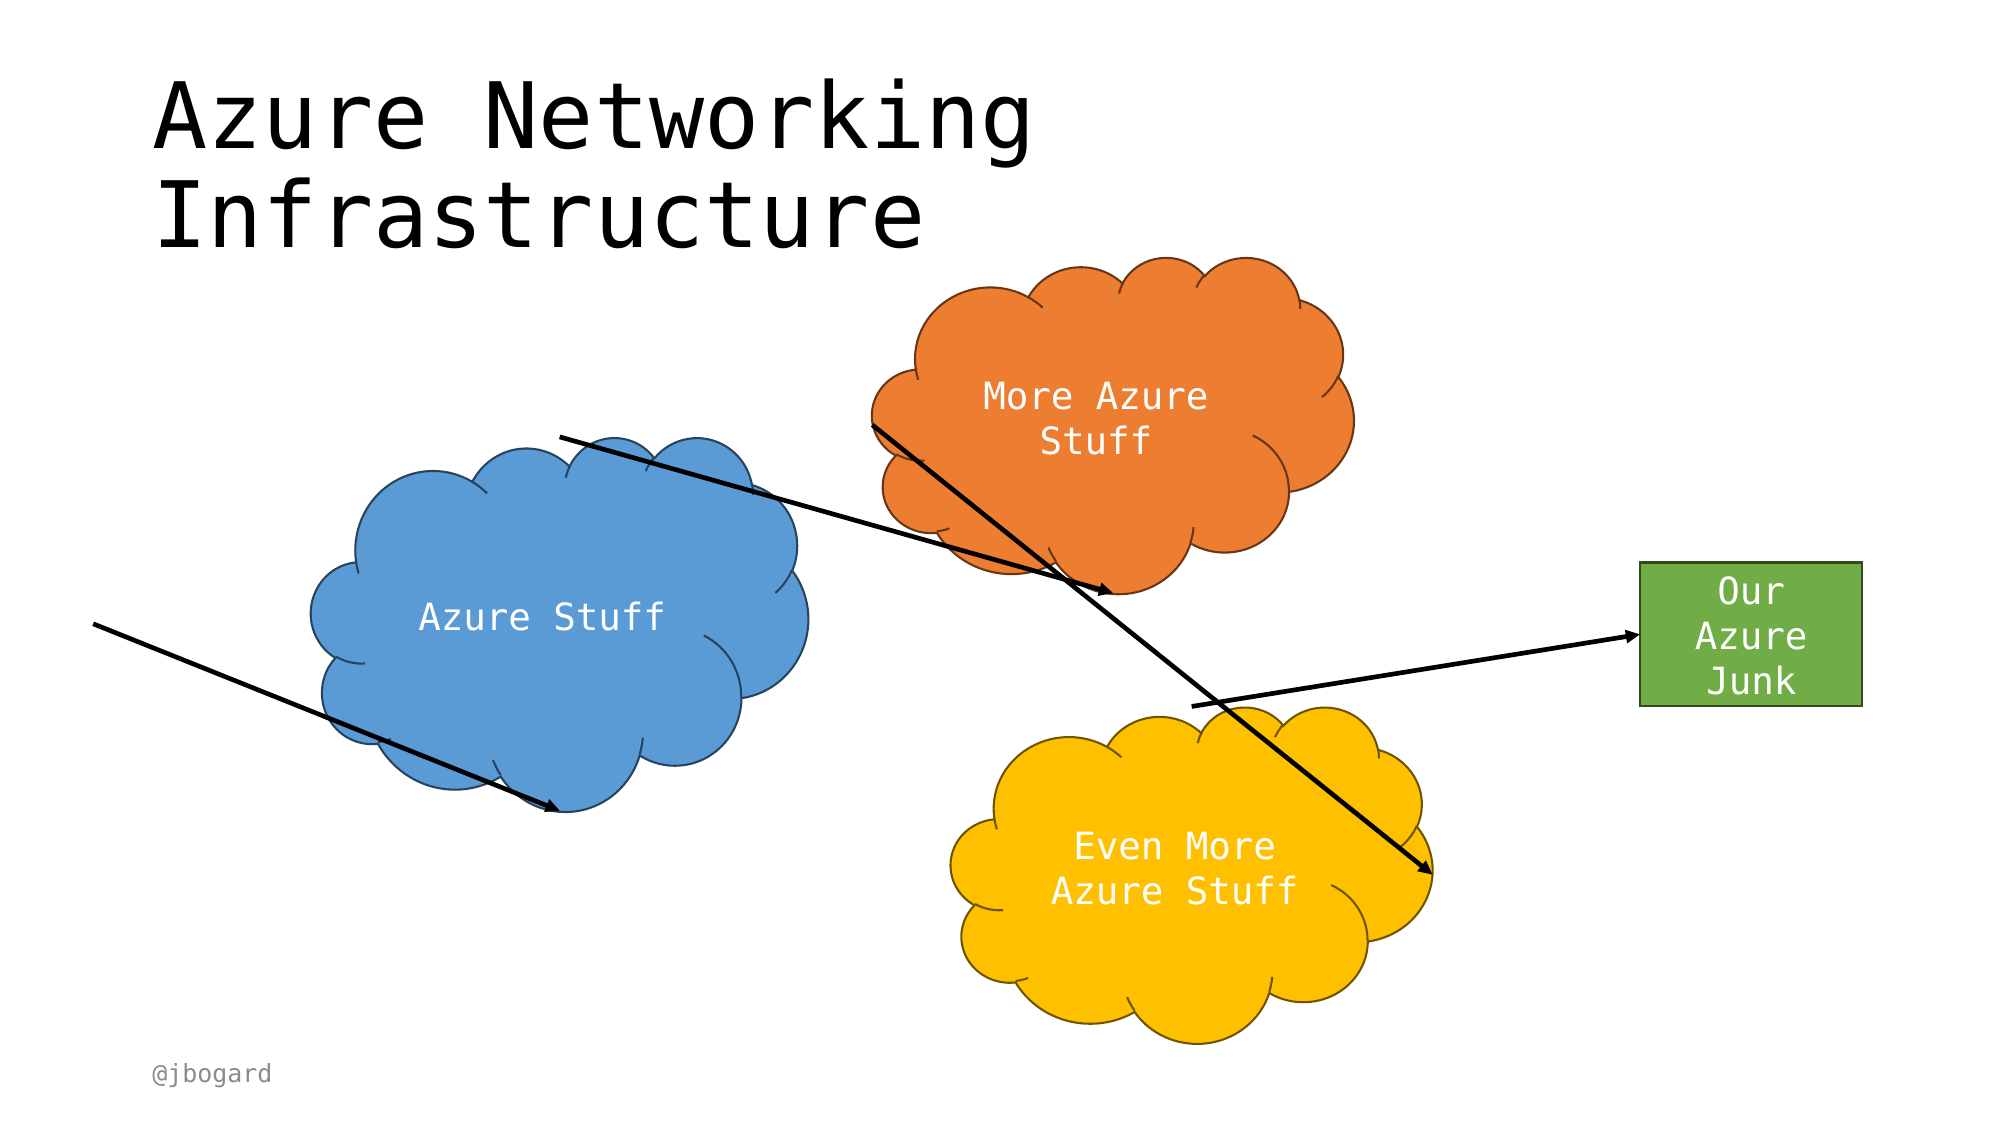

# Azure Networking Infrastructure
More Azure Stuff
Azure Stuff
Our Azure Junk
Even More Azure Stuff
@jbogard